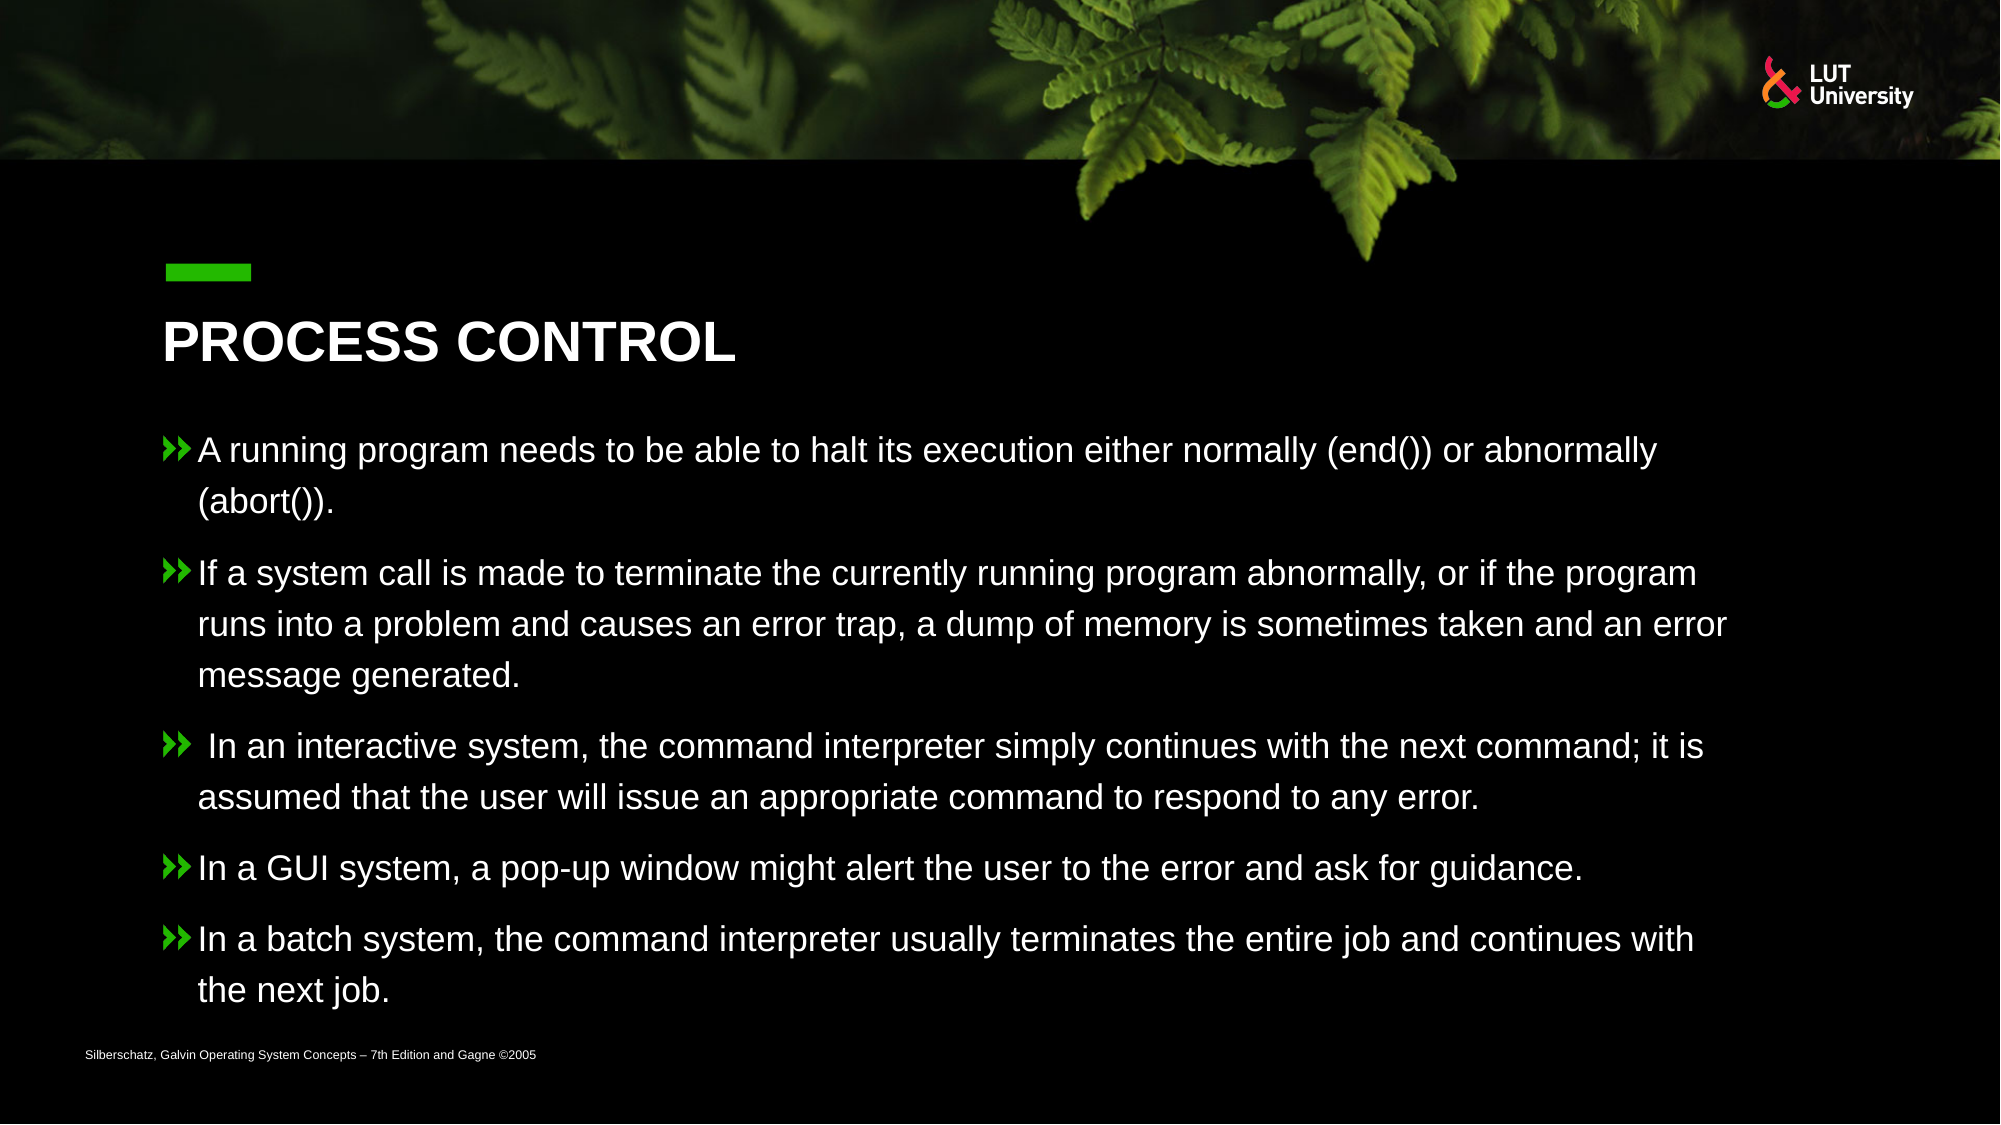

# PROCESS CONTROL
A running program needs to be able to halt its execution either normally (end()) or abnormally (abort()).
If a system call is made to terminate the currently running program abnormally, or if the program runs into a problem and causes an error trap, a dump of memory is sometimes taken and an error message generated.
 In an interactive system, the command interpreter simply continues with the next command; it is assumed that the user will issue an appropriate command to respond to any error.
In a GUI system, a pop-up window might alert the user to the error and ask for guidance.
In a batch system, the command interpreter usually terminates the entire job and continues with the next job.
Silberschatz, Galvin Operating System Concepts – 7th Edition and Gagne ©2005